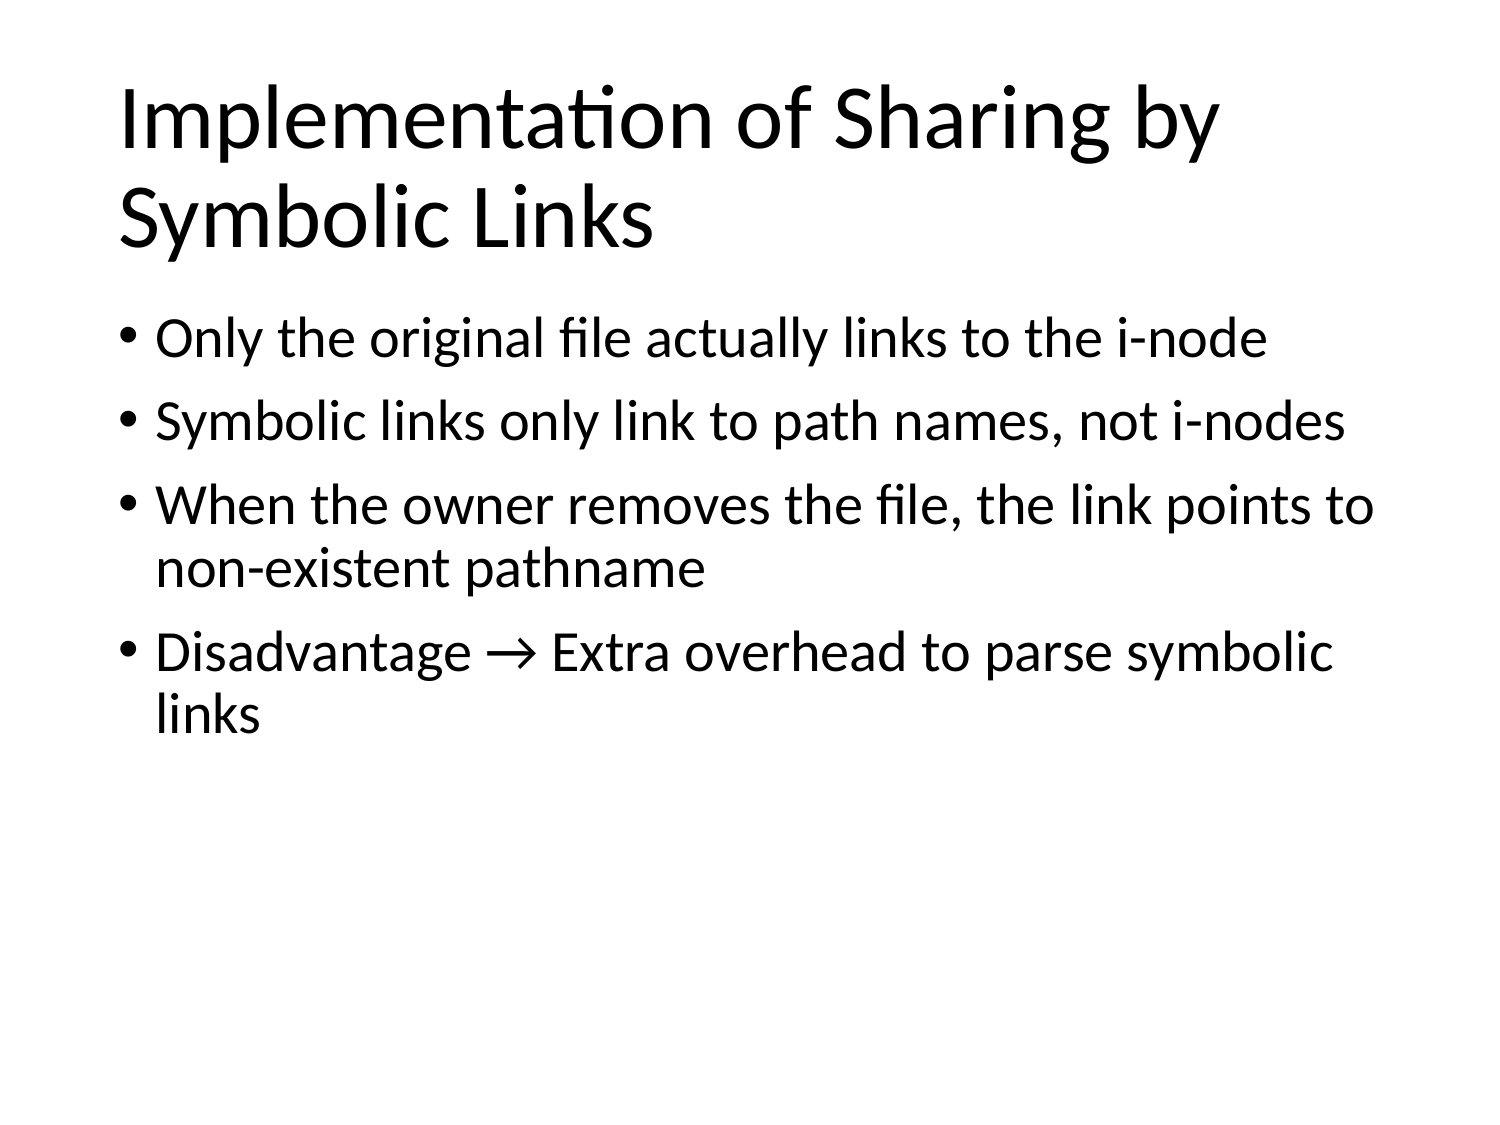

# Implementation of Sharing by Symbolic Links
Only the original file actually links to the i-node
Symbolic links only link to path names, not i-nodes
When the owner removes the file, the link points to non-existent pathname
Disadvantage → Extra overhead to parse symbolic links